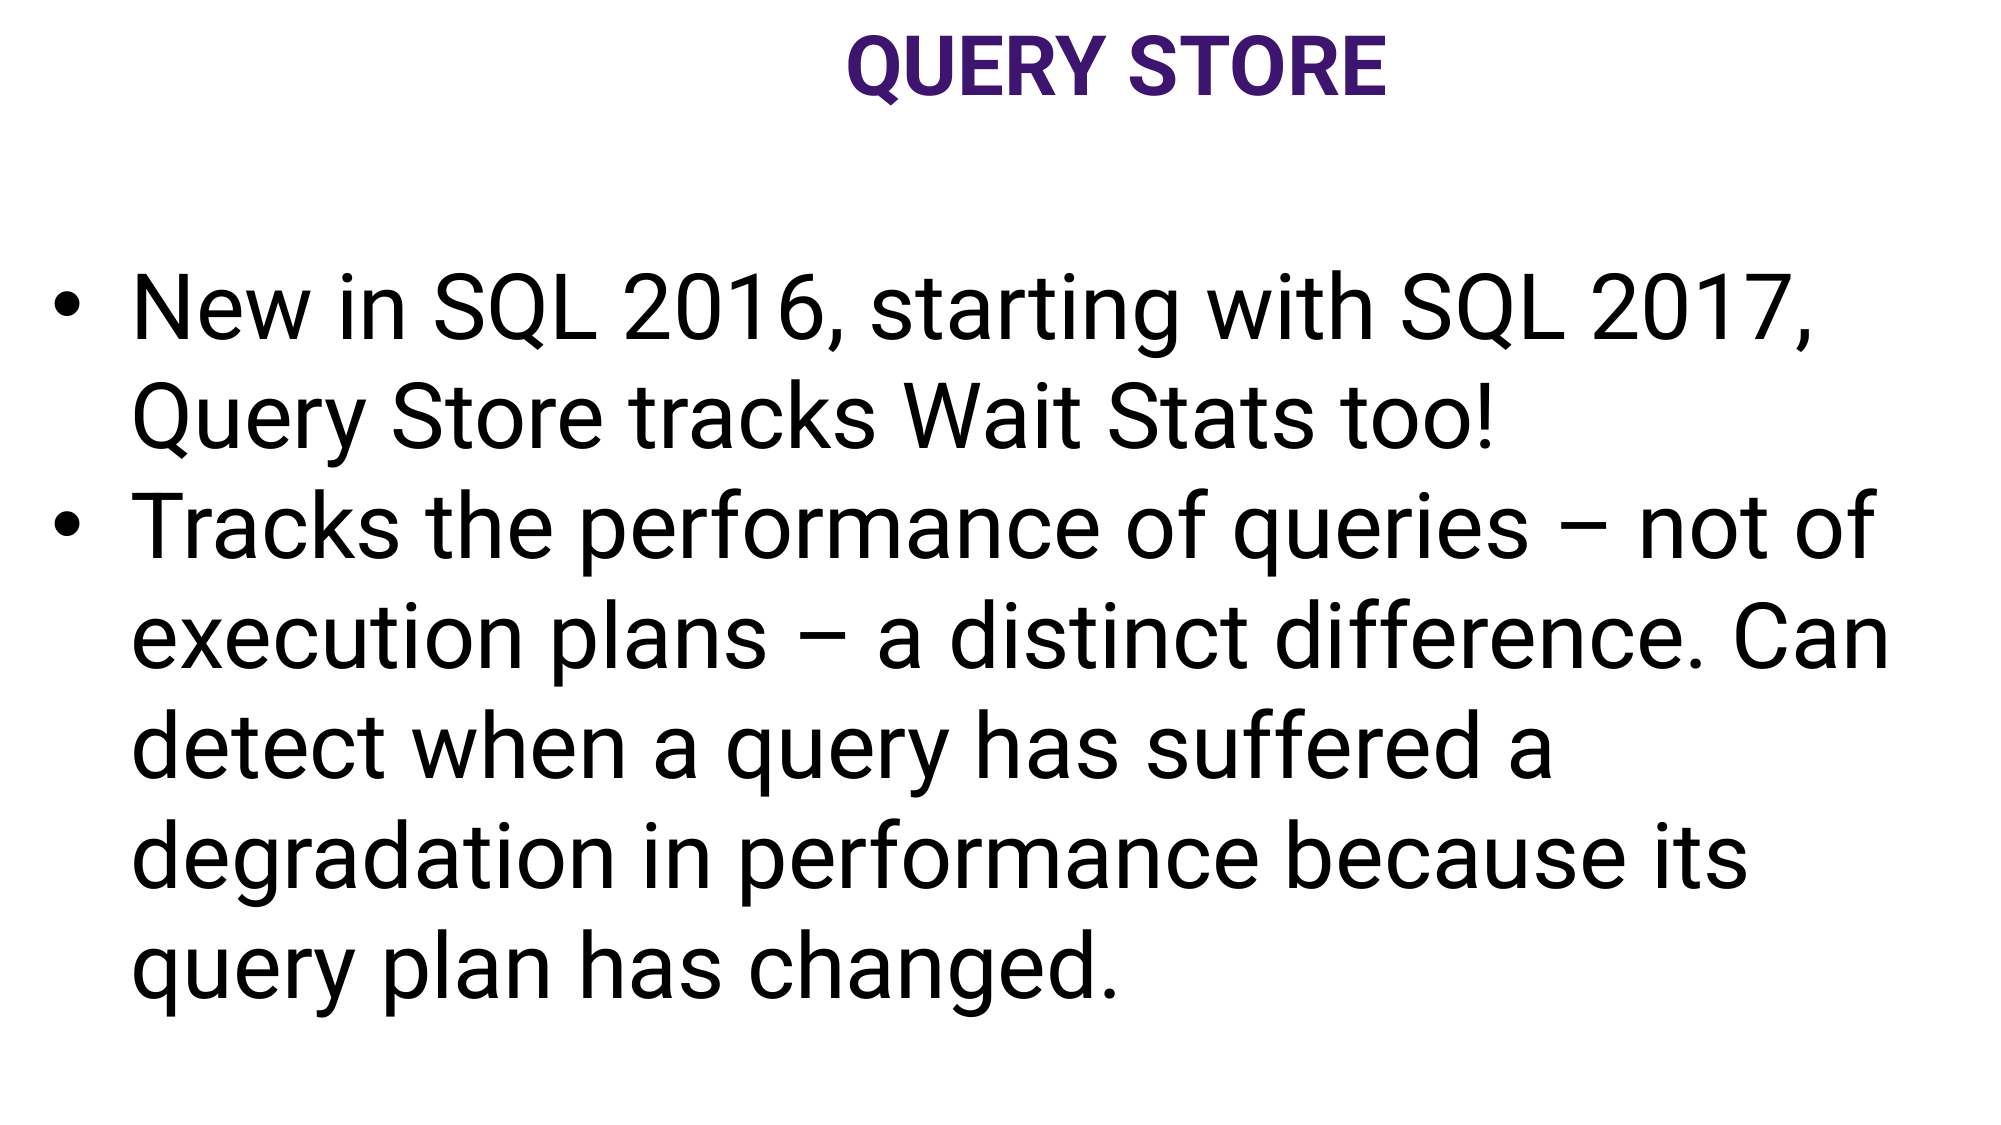

# Query Store
New in SQL 2016, starting with SQL 2017, Query Store tracks Wait Stats too!
Tracks the performance of queries – not of execution plans – a distinct difference. Can detect when a query has suffered a degradation in performance because its query plan has changed.